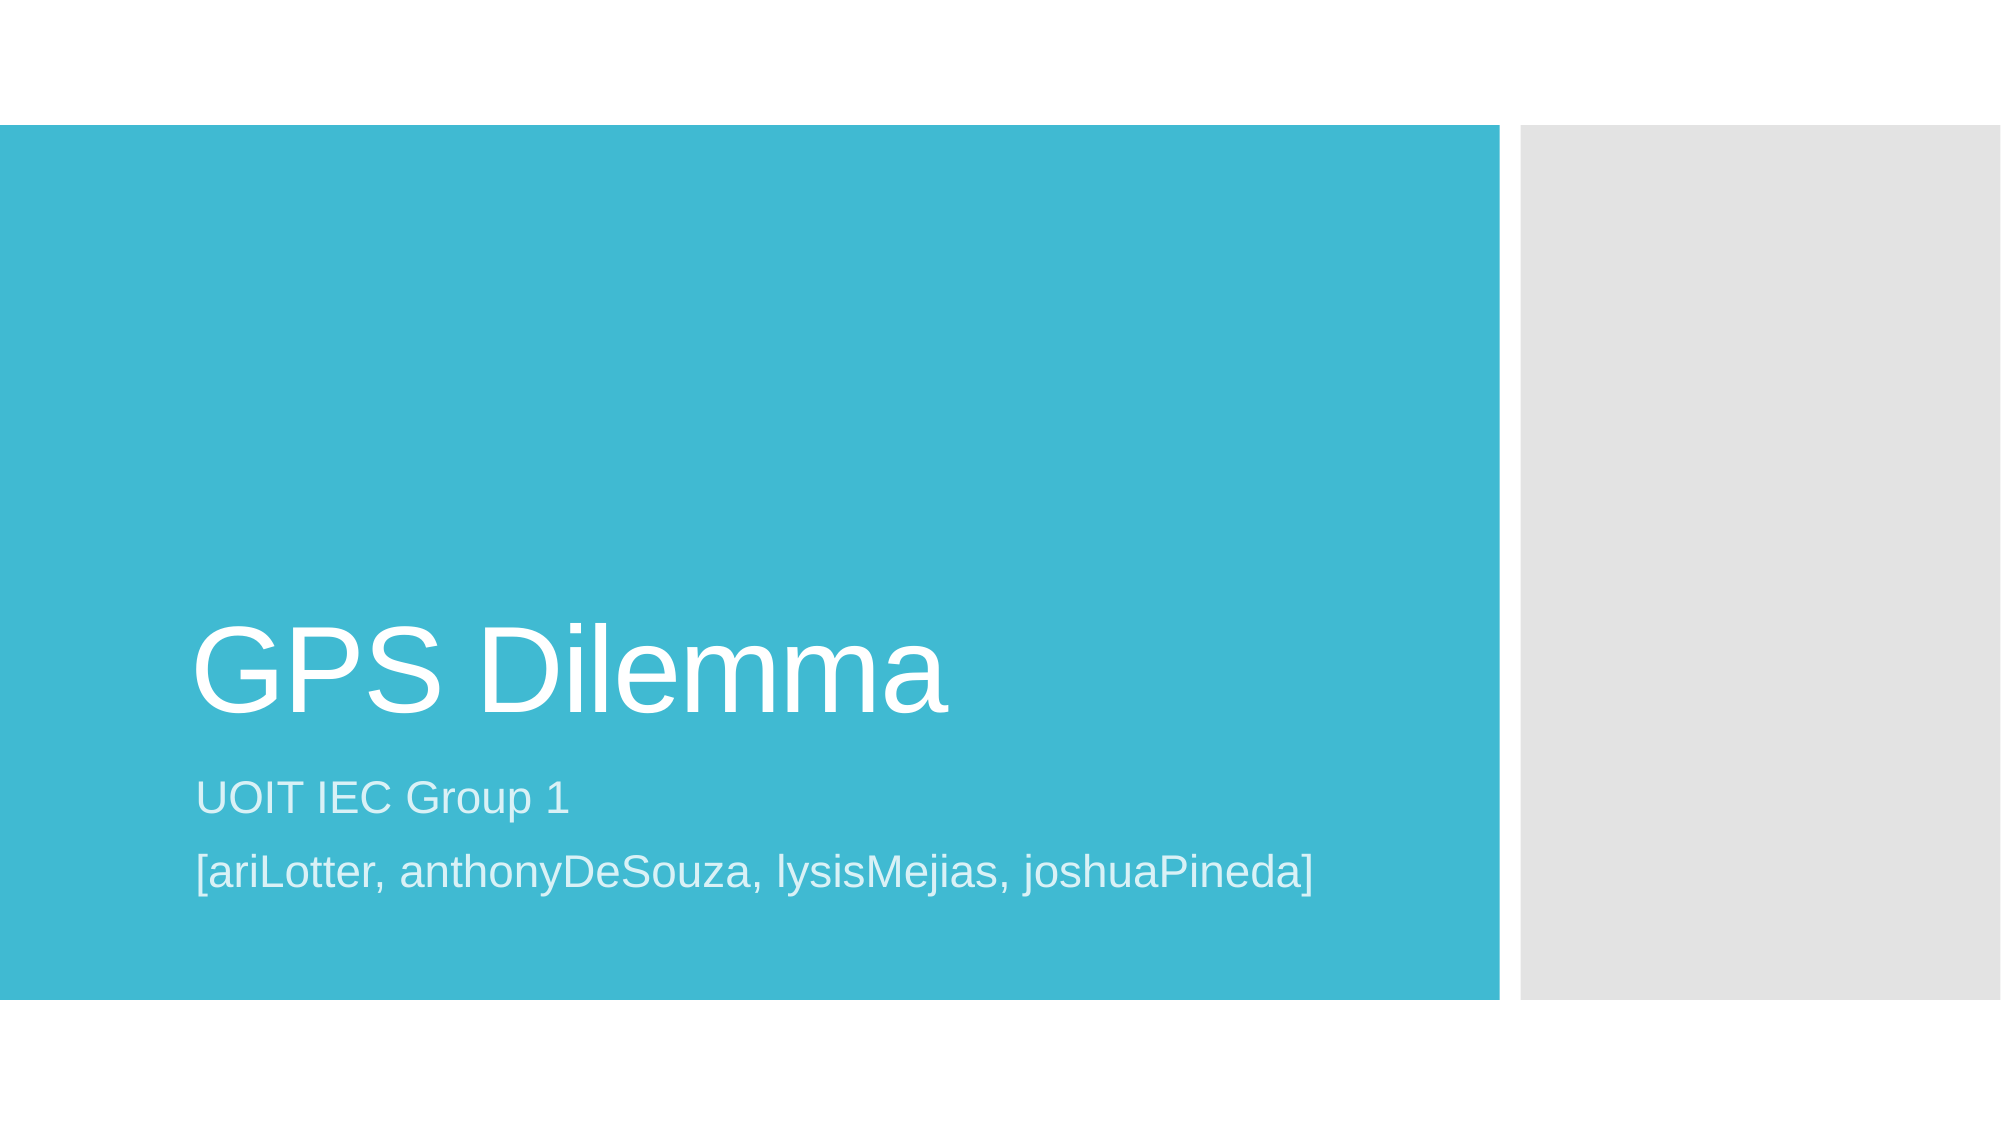

# GPS Dilemma
UOIT IEC Group 1
[ariLotter, anthonyDeSouza, lysisMejias, joshuaPineda]